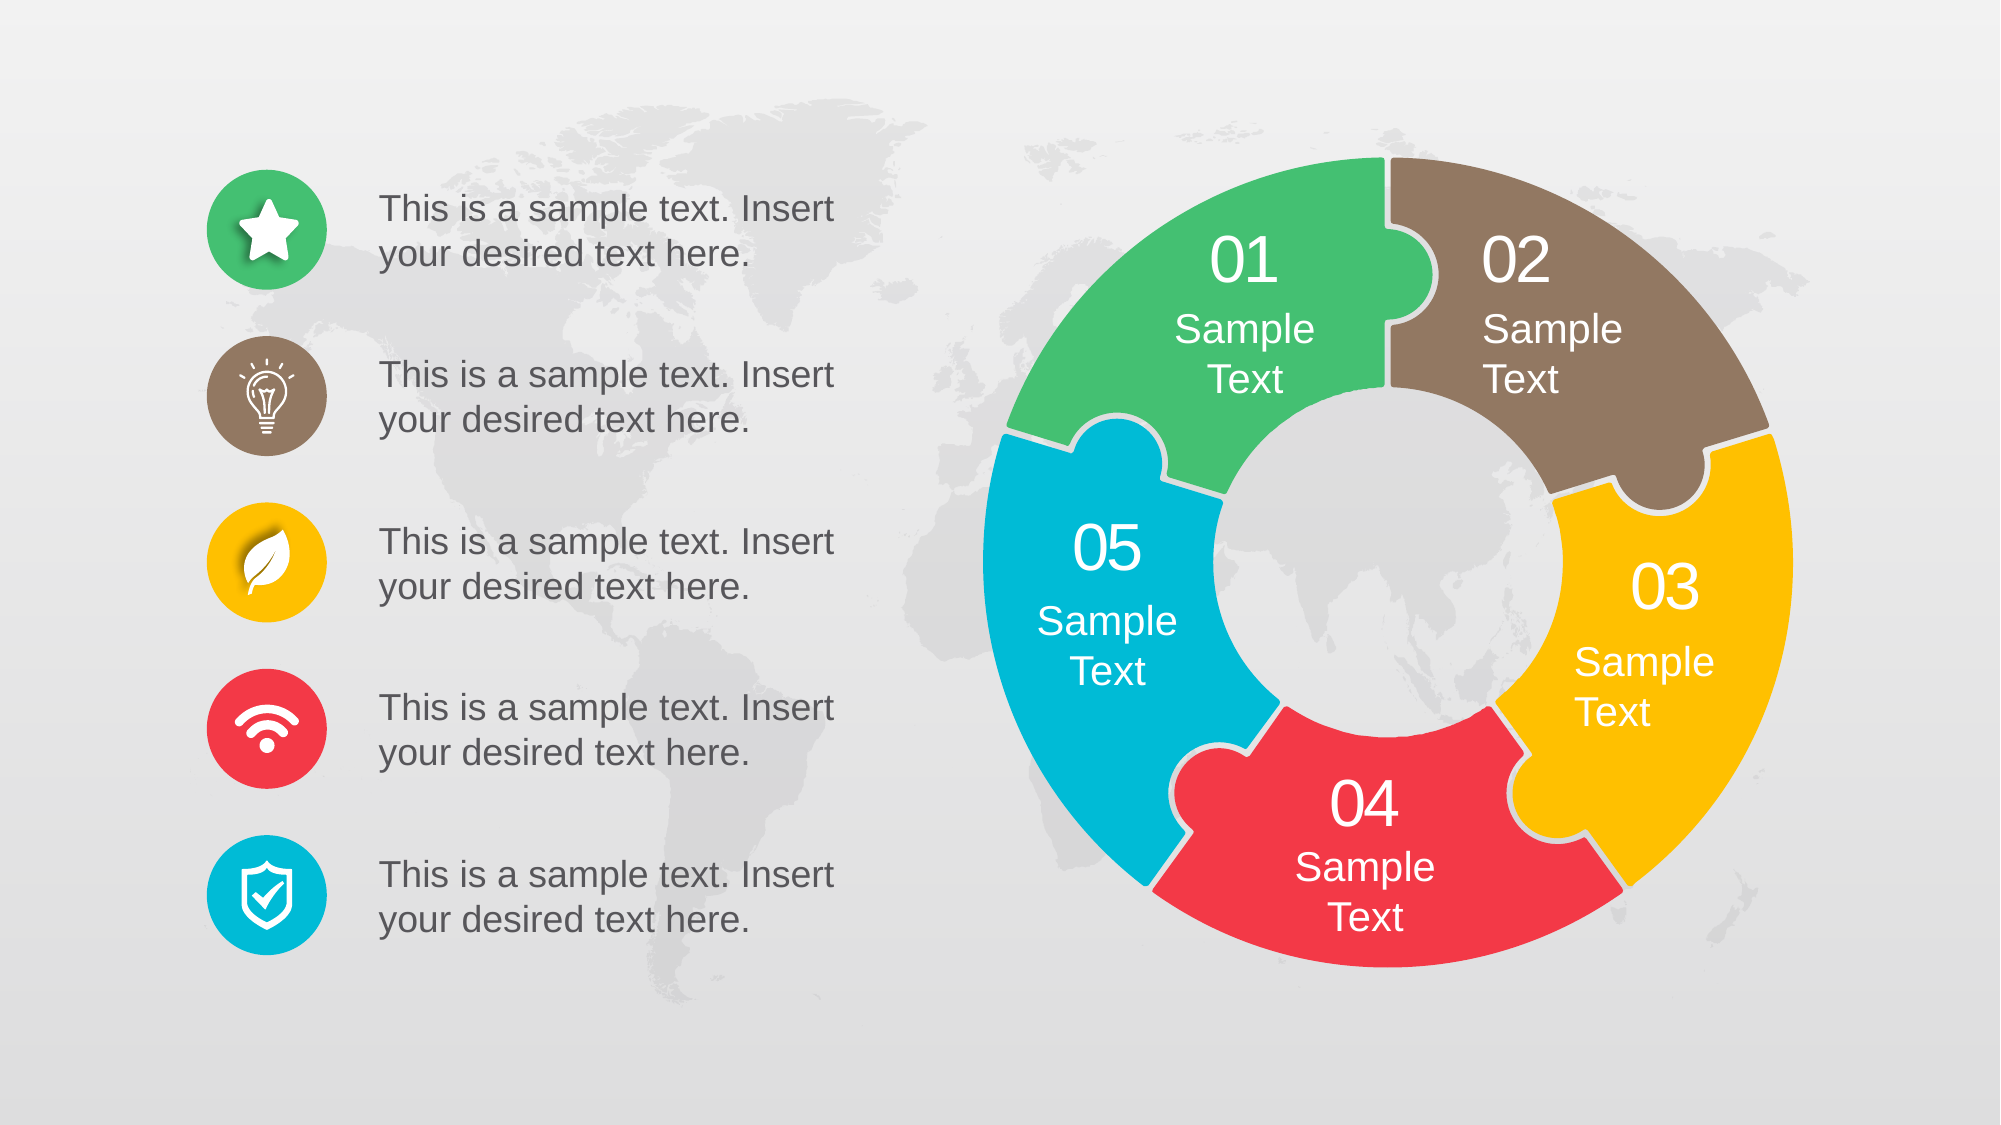

01
Sample Text
02
Sample Text
05
Sample Text
03
Sample Text
04
Sample Text

This is a sample text. Insert your desired text here.

This is a sample text. Insert your desired text here.

This is a sample text. Insert your desired text here.

This is a sample text. Insert your desired text here.

This is a sample text. Insert your desired text here.